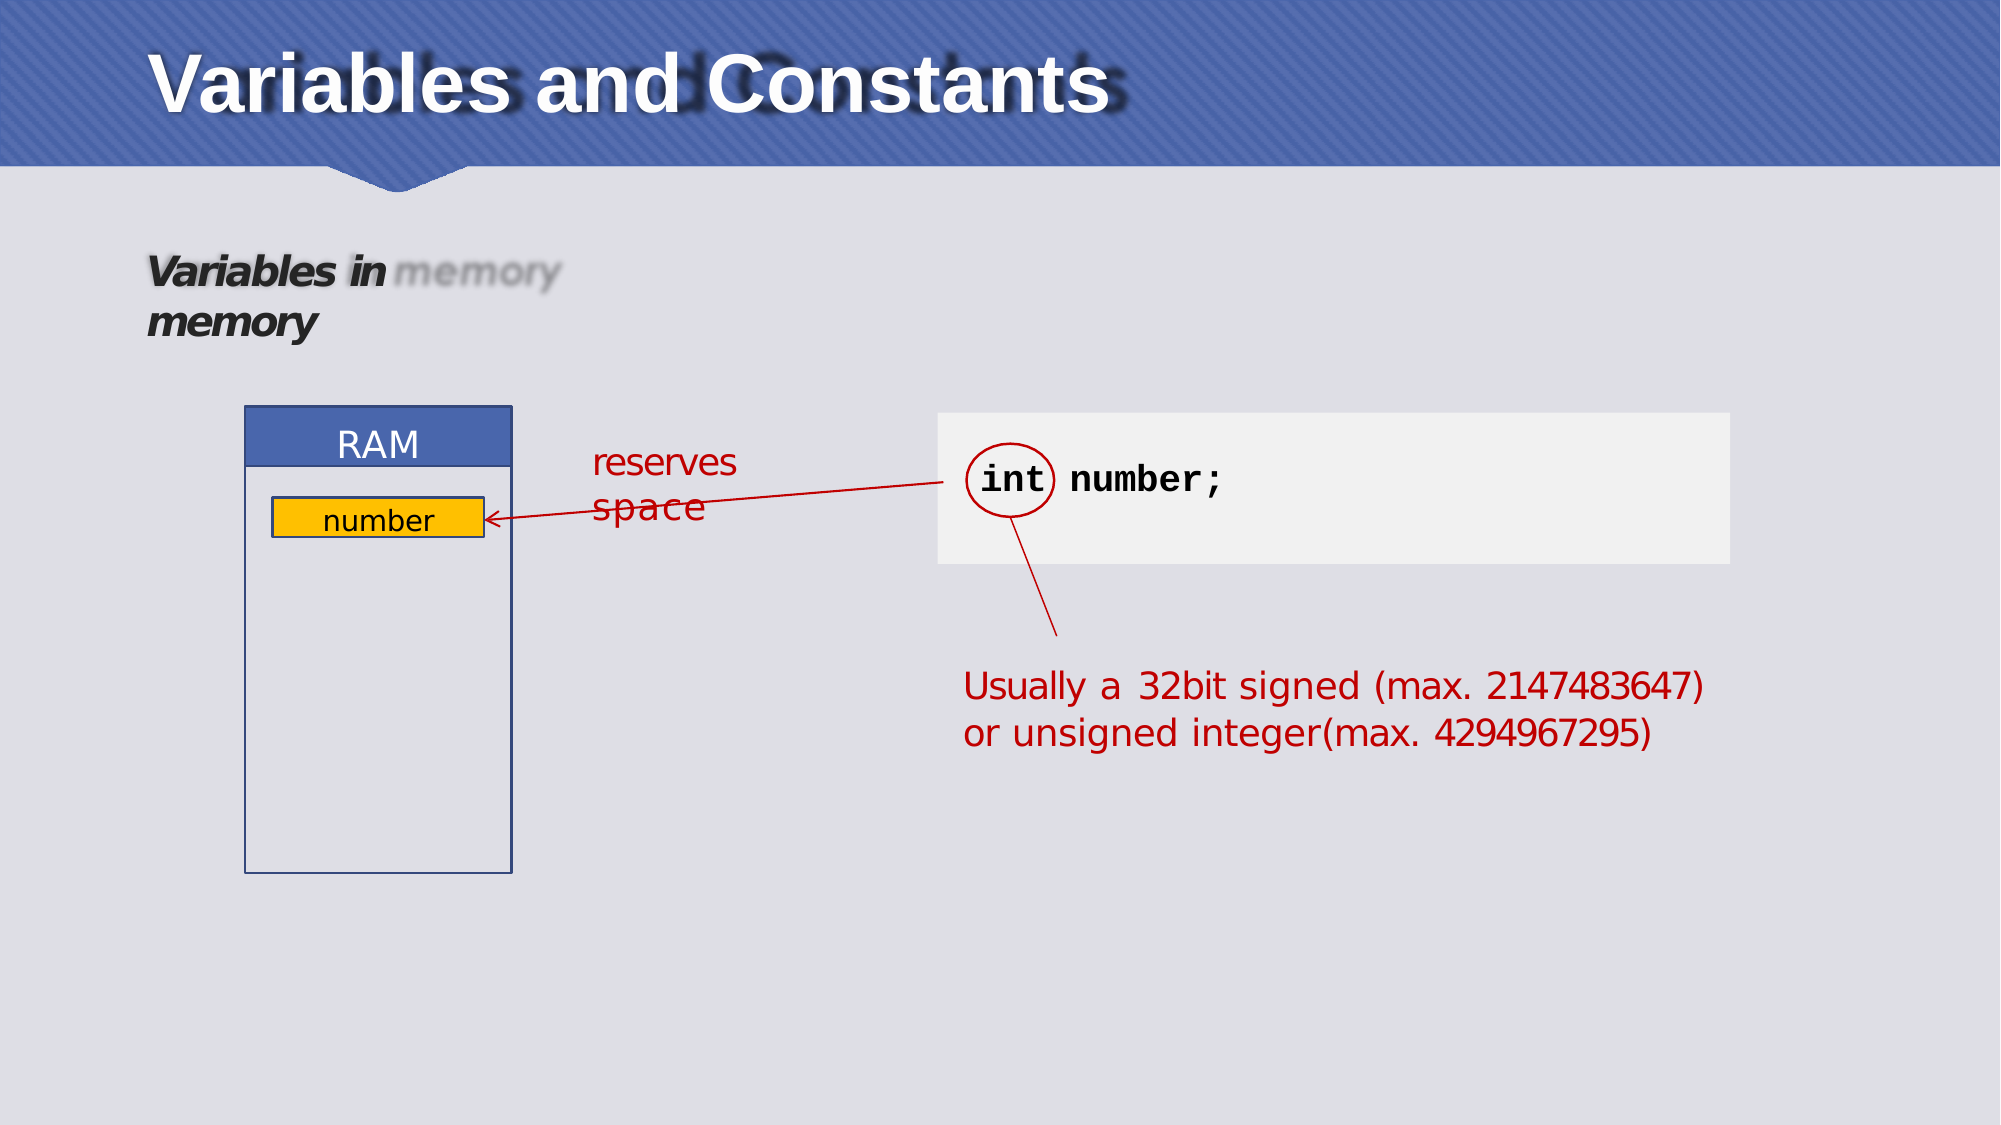

# Variables and Constants

Variables in memory

RAM

reserves space

int number;
number
Usually a 32bit signed (max. 2147483647)
or unsigned integer(max. 4294967295)